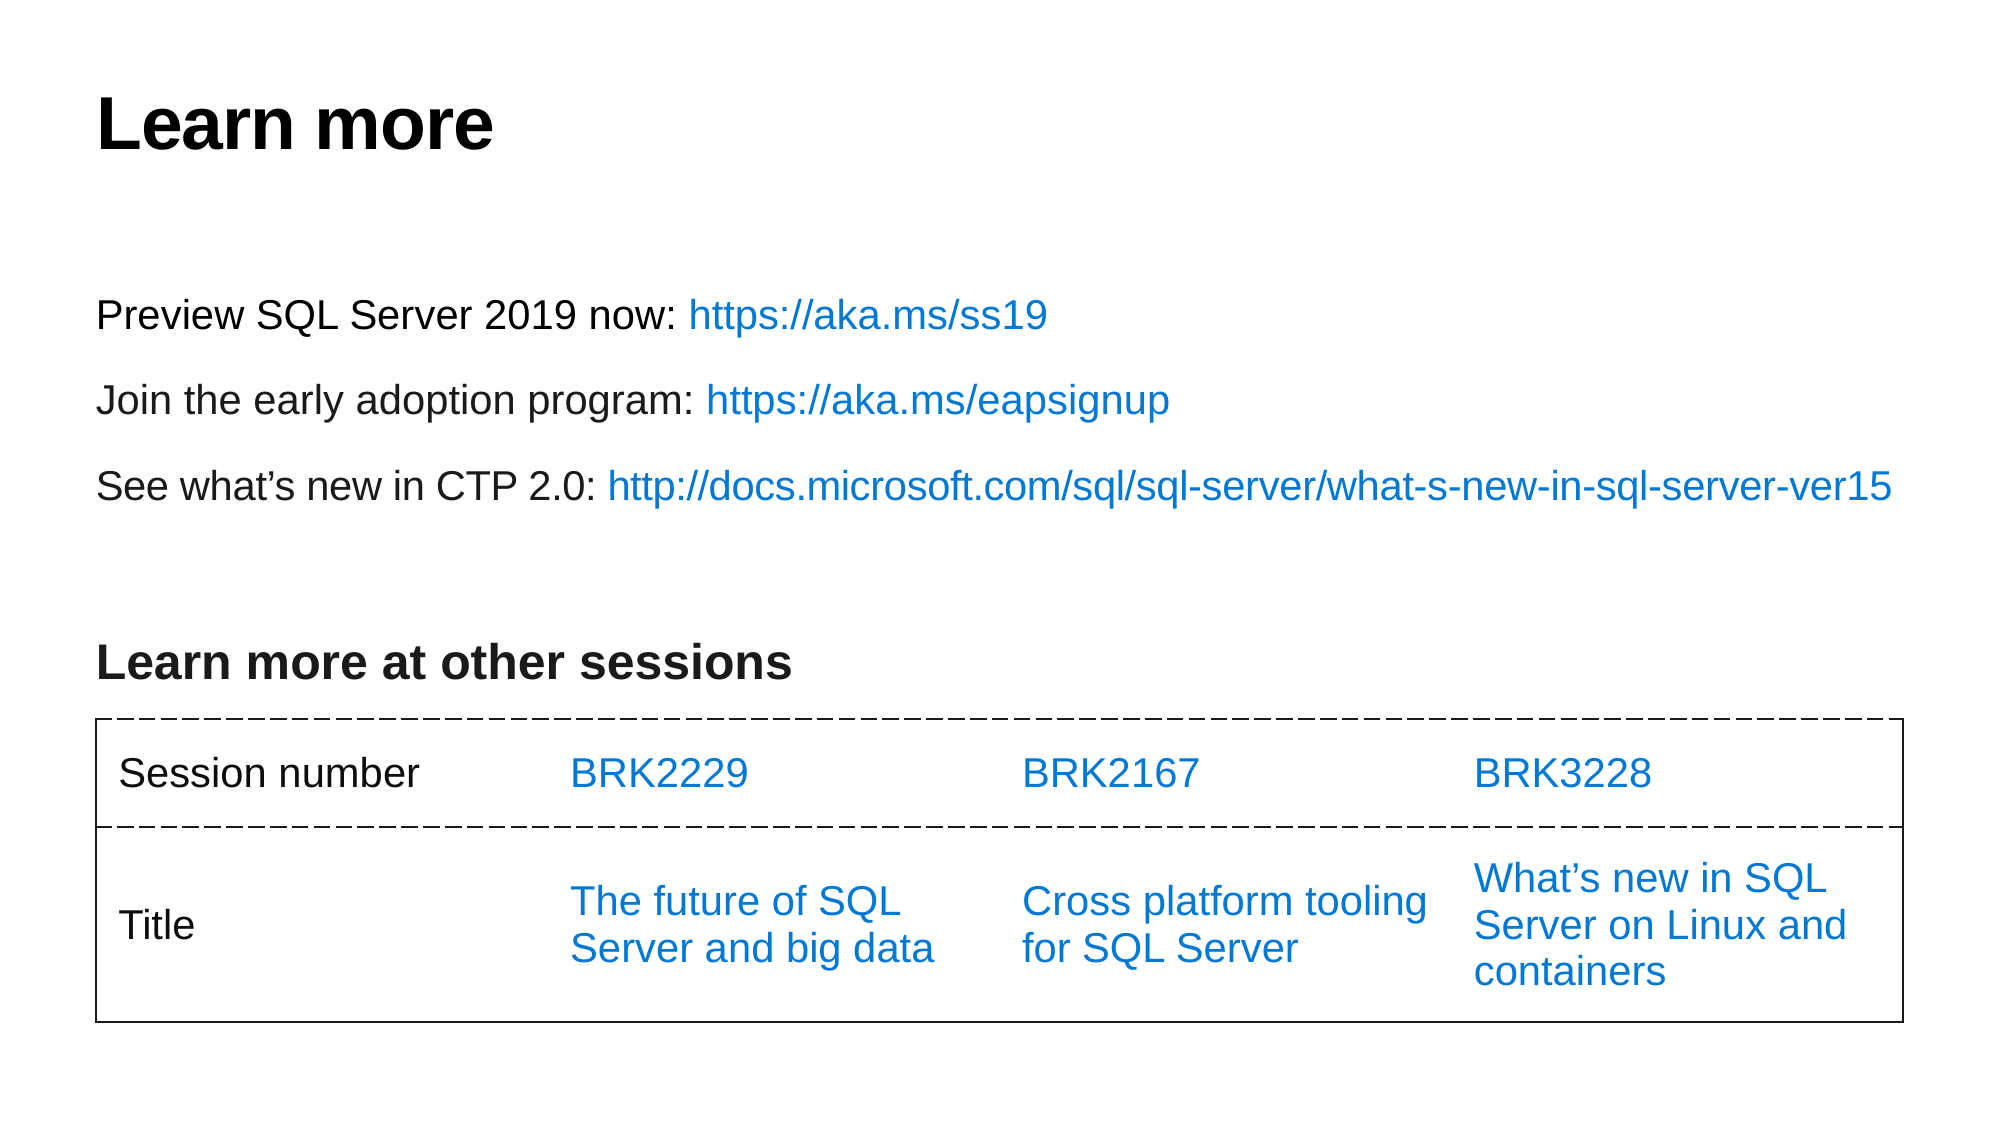

# Learn more
Preview SQL Server 2019 now: https://aka.ms/ss19
Join the early adoption program: https://aka.ms/eapsignup
See what’s new in CTP 2.0: http://docs.microsoft.com/sql/sql-server/what-s-new-in-sql-server-ver15
Learn more at other sessions
| Session number | BRK2229 | BRK2167 | BRK3228 |
| --- | --- | --- | --- |
| Title | The future of SQL Server and big data | Cross platform tooling for SQL Server | What’s new in SQL Server on Linux and containers |